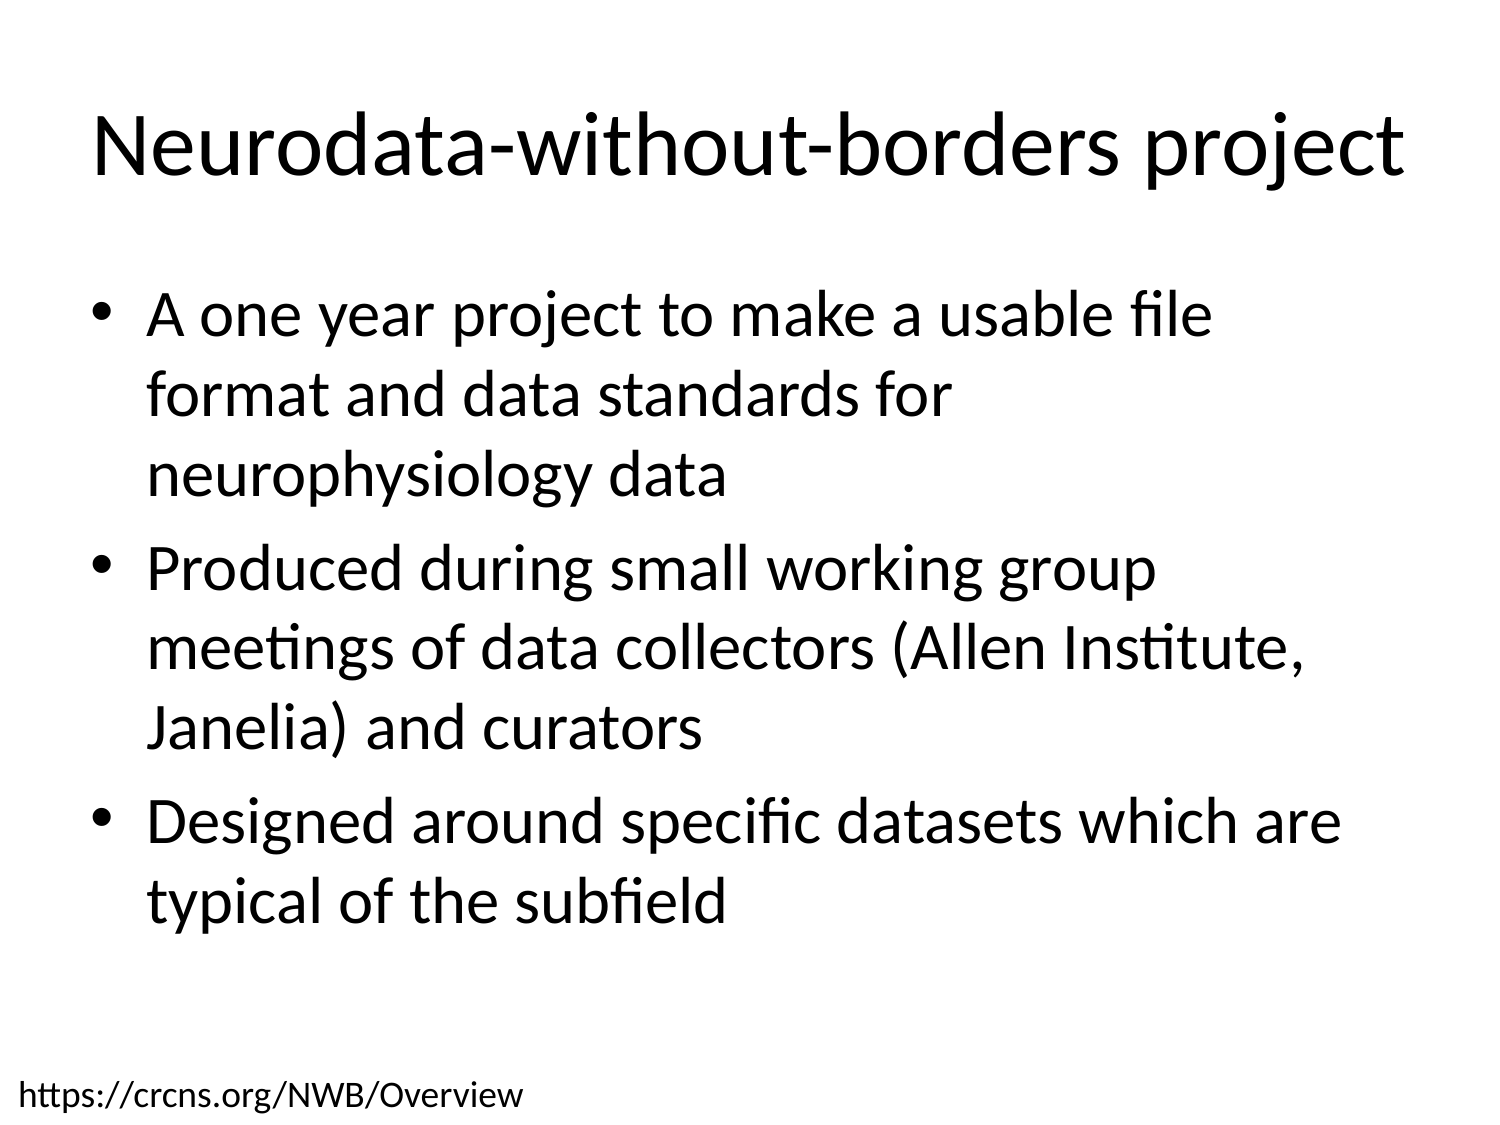

# Neurodata-without-borders project
A one year project to make a usable file format and data standards for neurophysiology data
Produced during small working group meetings of data collectors (Allen Institute, Janelia) and curators
Designed around specific datasets which are typical of the subfield
https://crcns.org/NWB/Overview